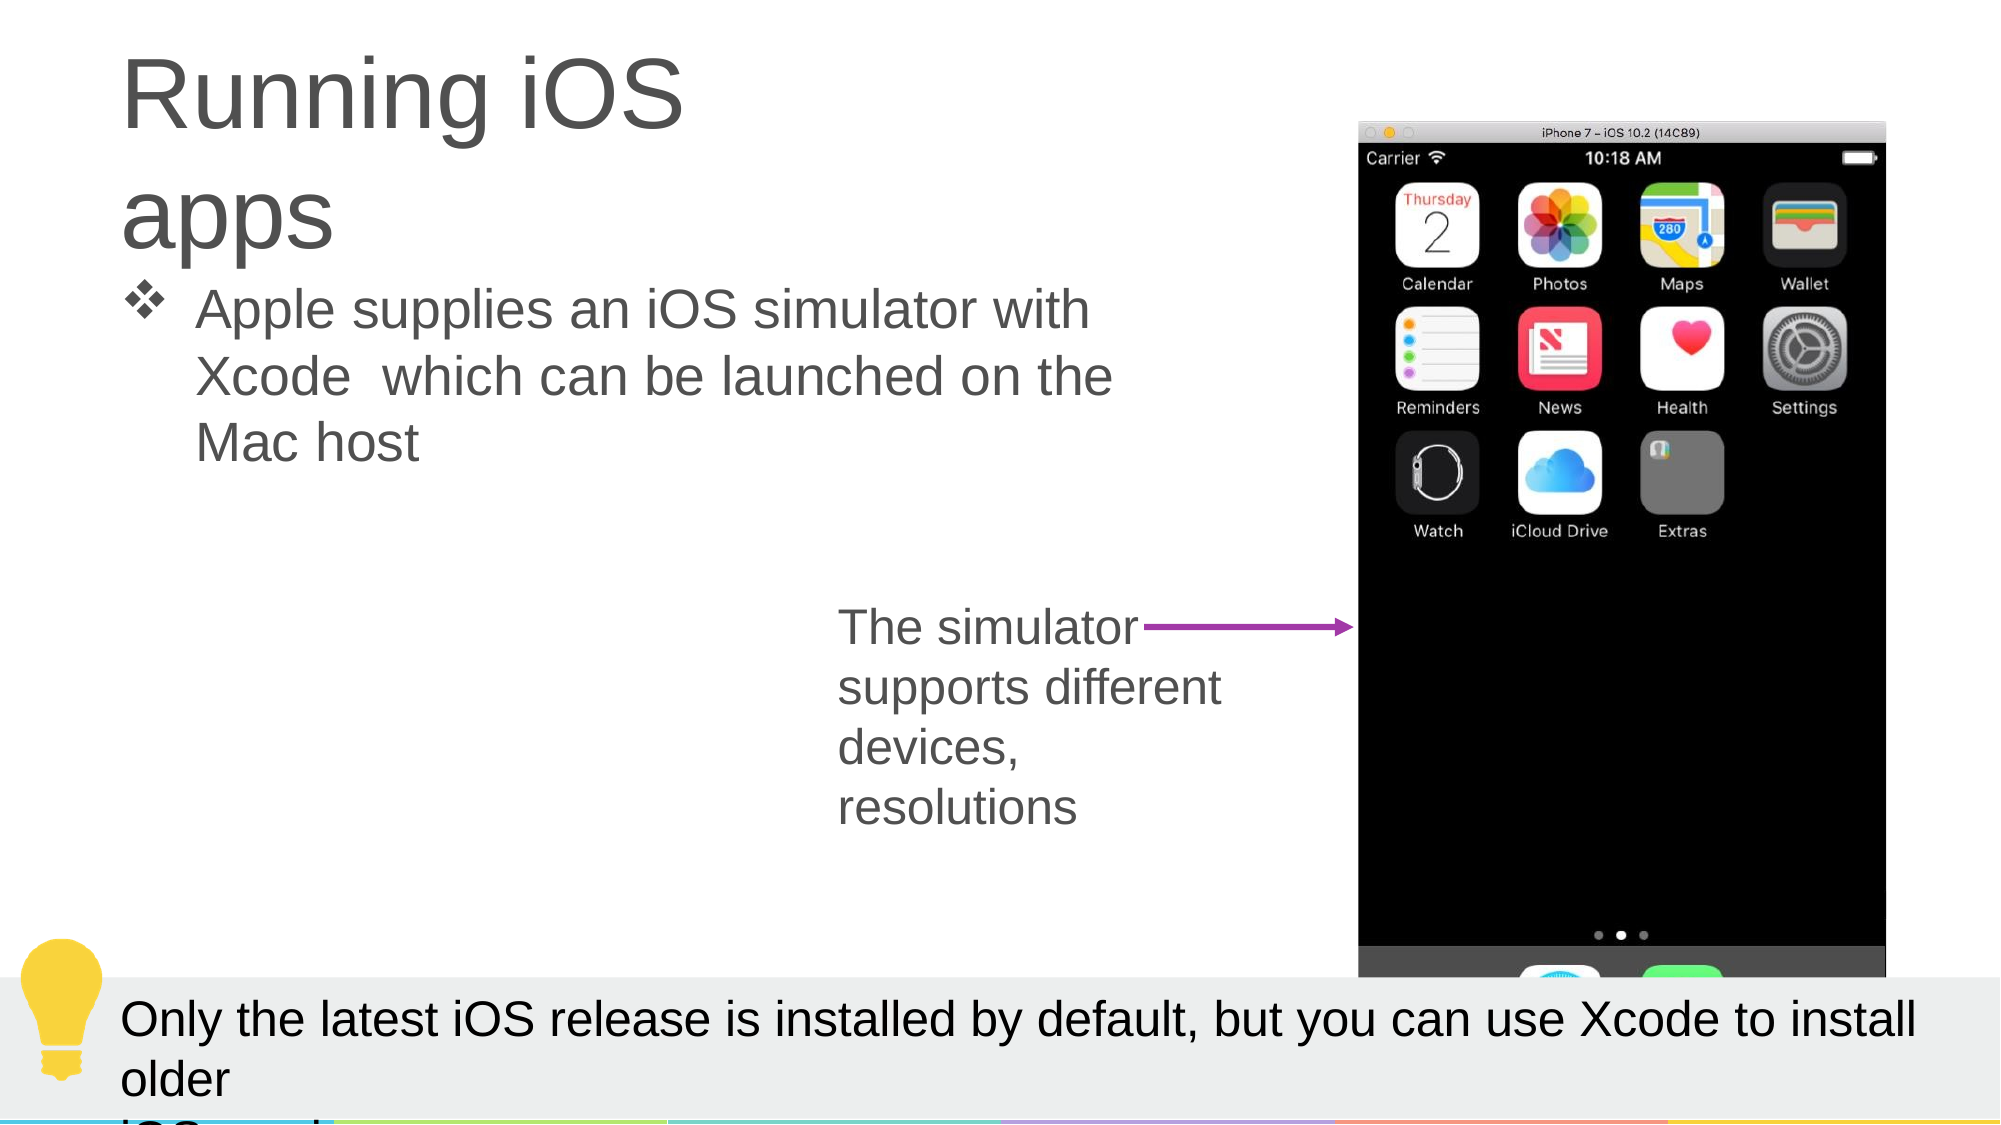

# Running iOS apps

Apple supplies an iOS simulator with Xcode  which can be launched on the Mac host
The simulator  supports different  devices, resolutions

Only the latest iOS release is installed by default, but you can use Xcode to install older
iOS versions